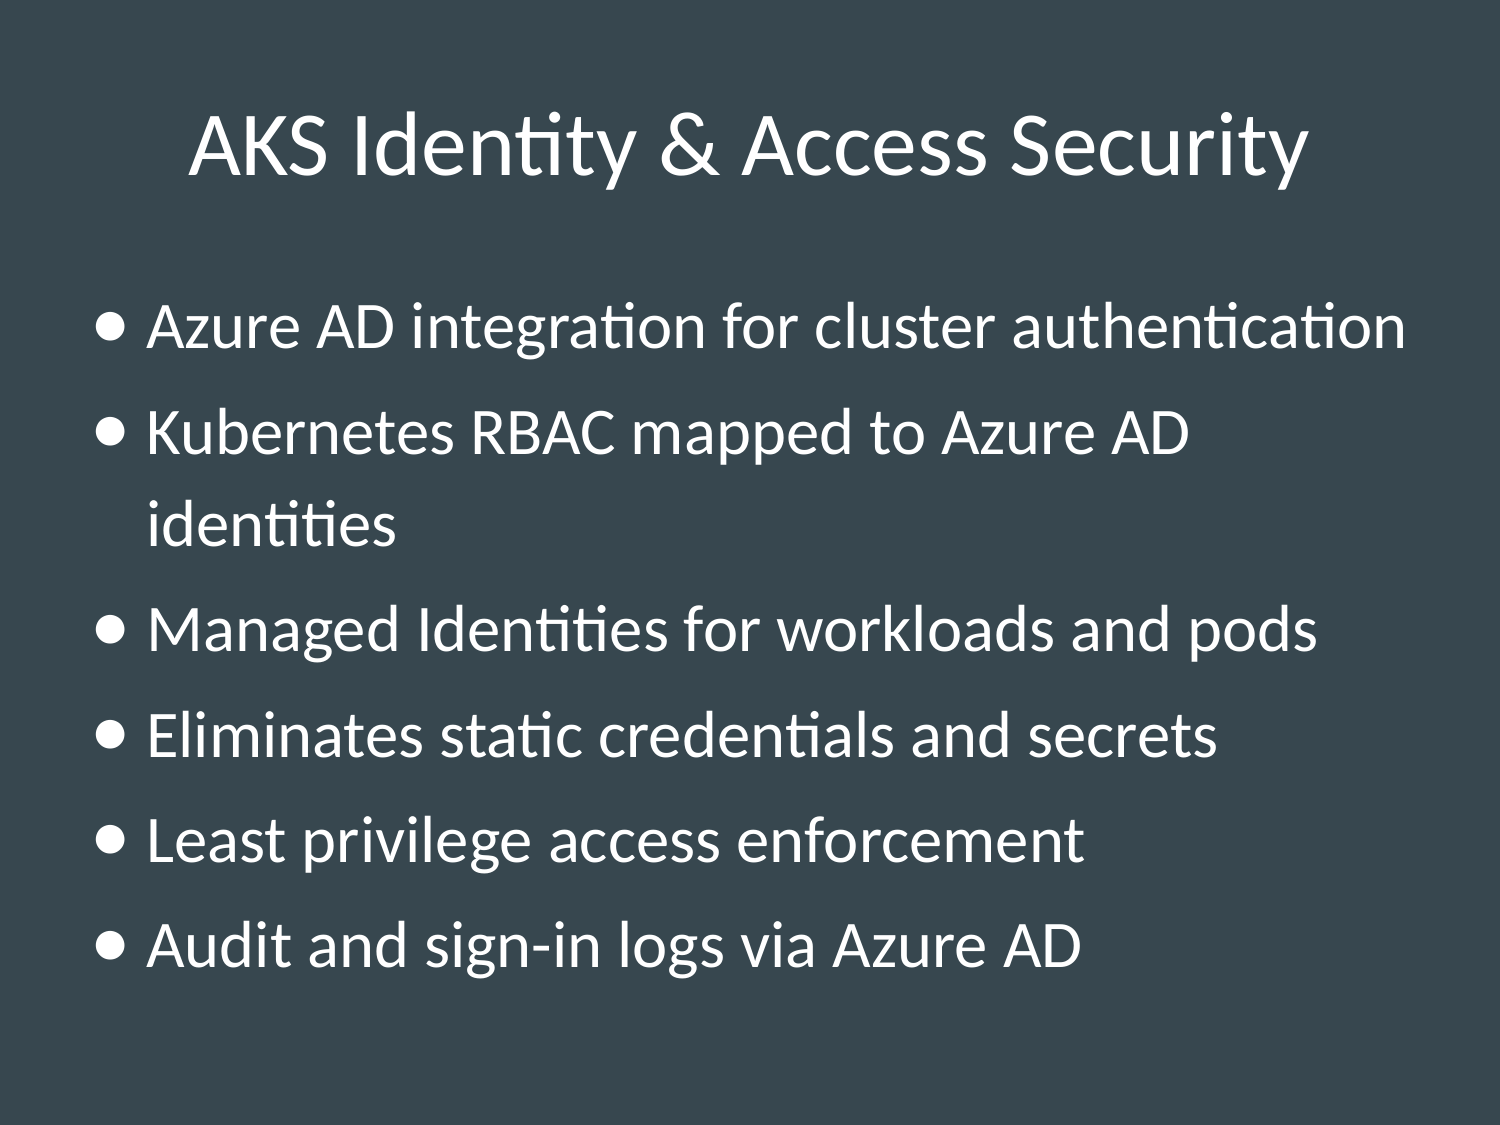

# AKS Identity & Access Security
Azure AD integration for cluster authentication
Kubernetes RBAC mapped to Azure AD identities
Managed Identities for workloads and pods
Eliminates static credentials and secrets
Least privilege access enforcement
Audit and sign-in logs via Azure AD